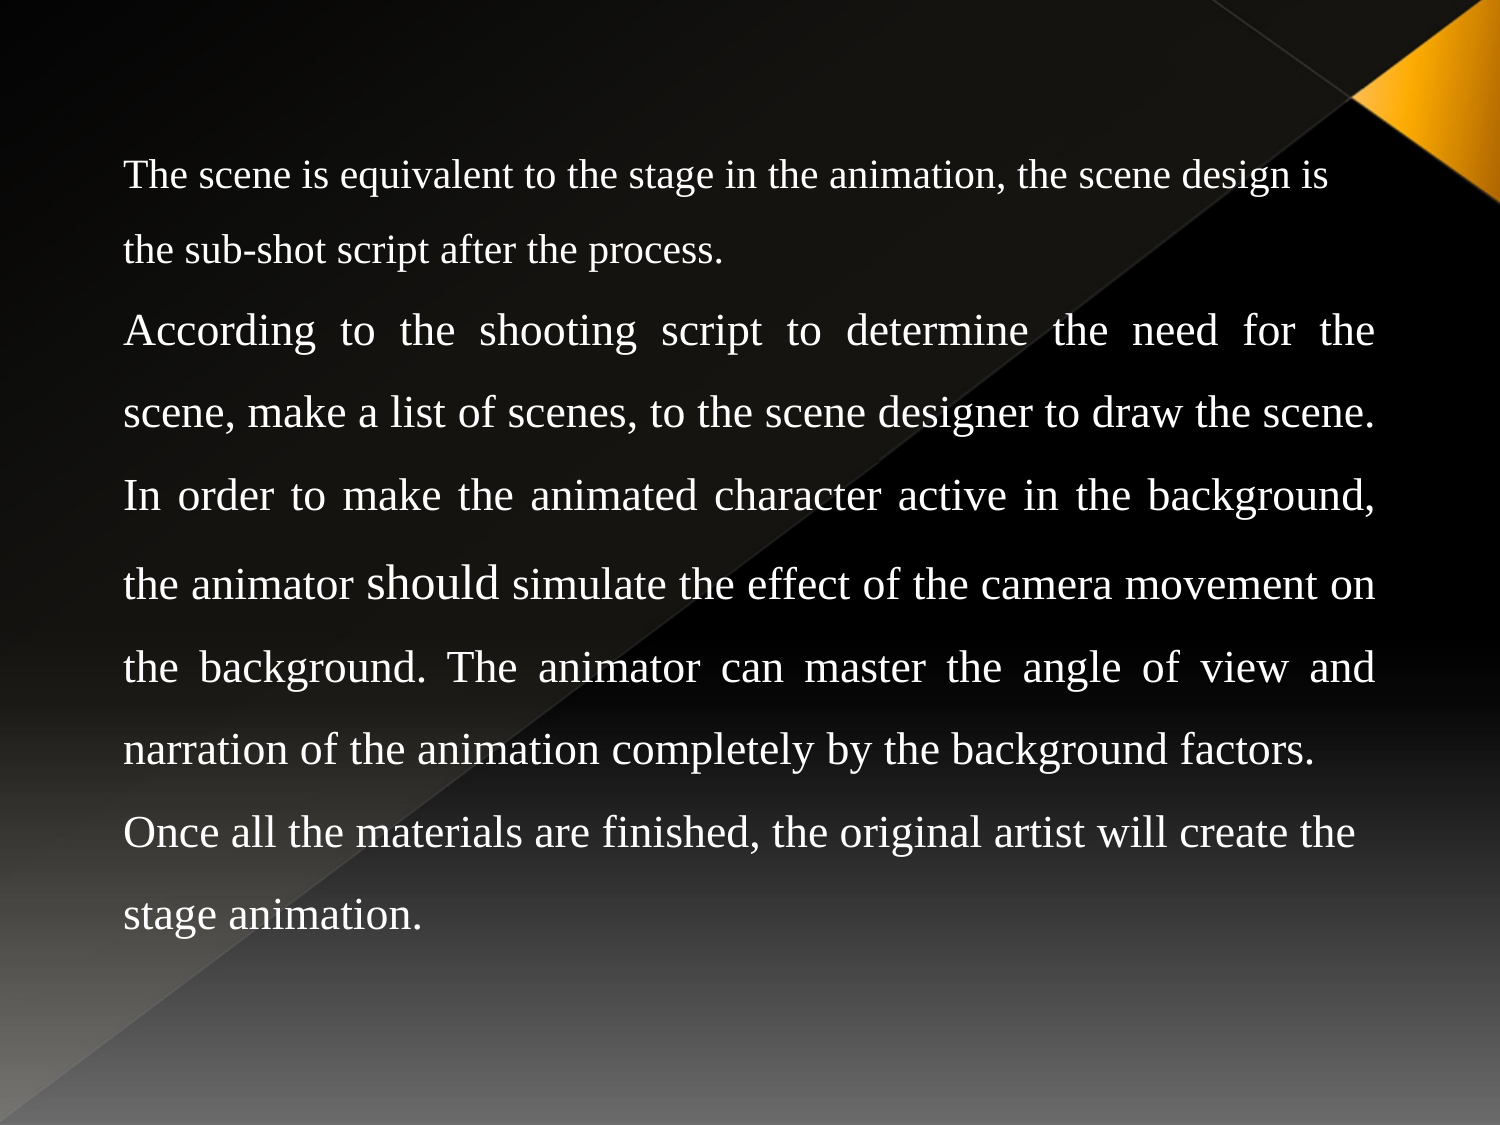

The scene is equivalent to the stage in the animation, the scene design is the sub-shot script after the process.
According to the shooting script to determine the need for the scene, make a list of scenes, to the scene designer to draw the scene. In order to make the animated character active in the background, the animator should simulate the effect of the camera movement on the background. The animator can master the angle of view and narration of the animation completely by the background factors.
Once all the materials are finished, the original artist will create the stage animation.